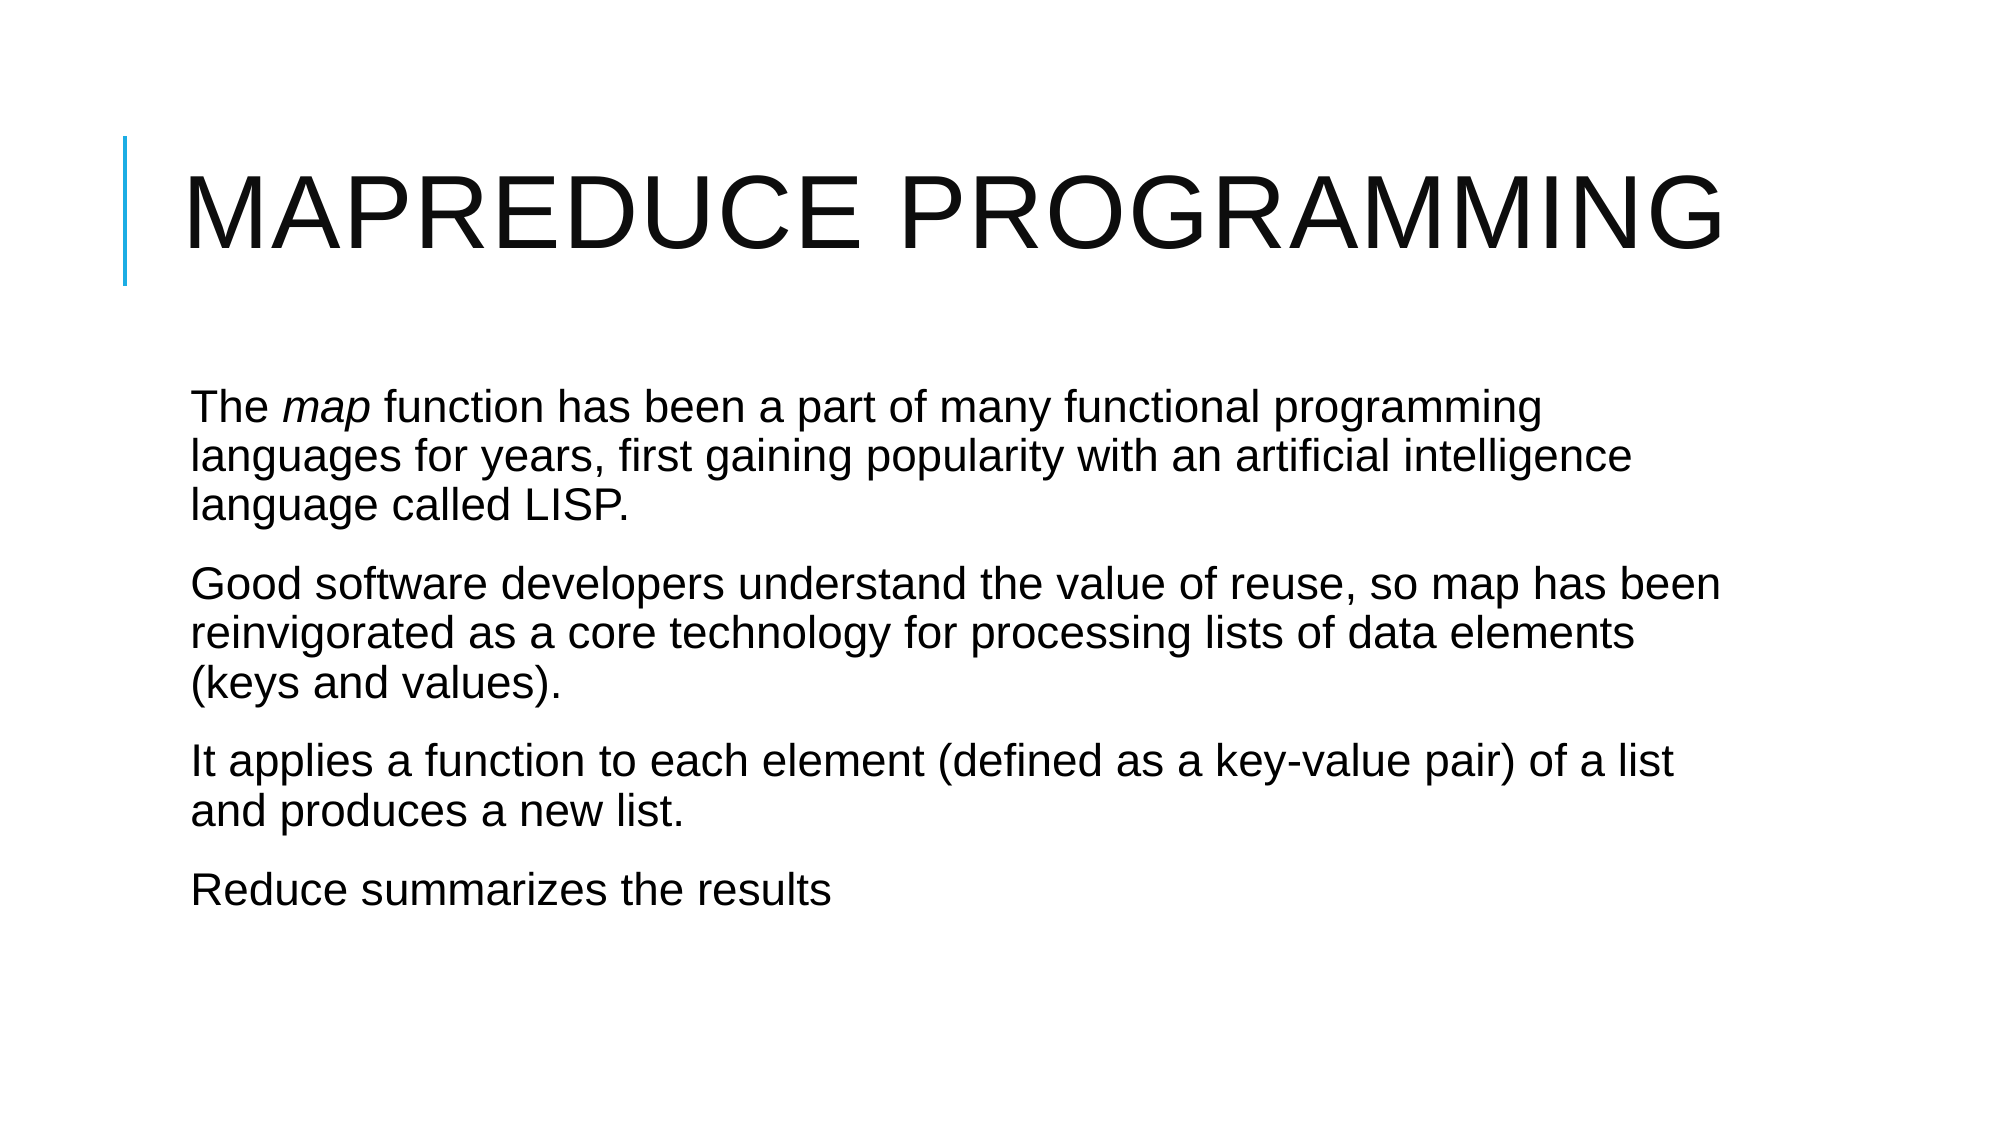

# Mapreduce programming
The map function has been a part of many functional programming languages for years, first gaining popularity with an artificial intelligence language called LISP.
Good software developers understand the value of reuse, so map has been reinvigorated as a core technology for processing lists of data elements (keys and values).
It applies a function to each element (defined as a key-value pair) of a list and produces a new list.
Reduce summarizes the results